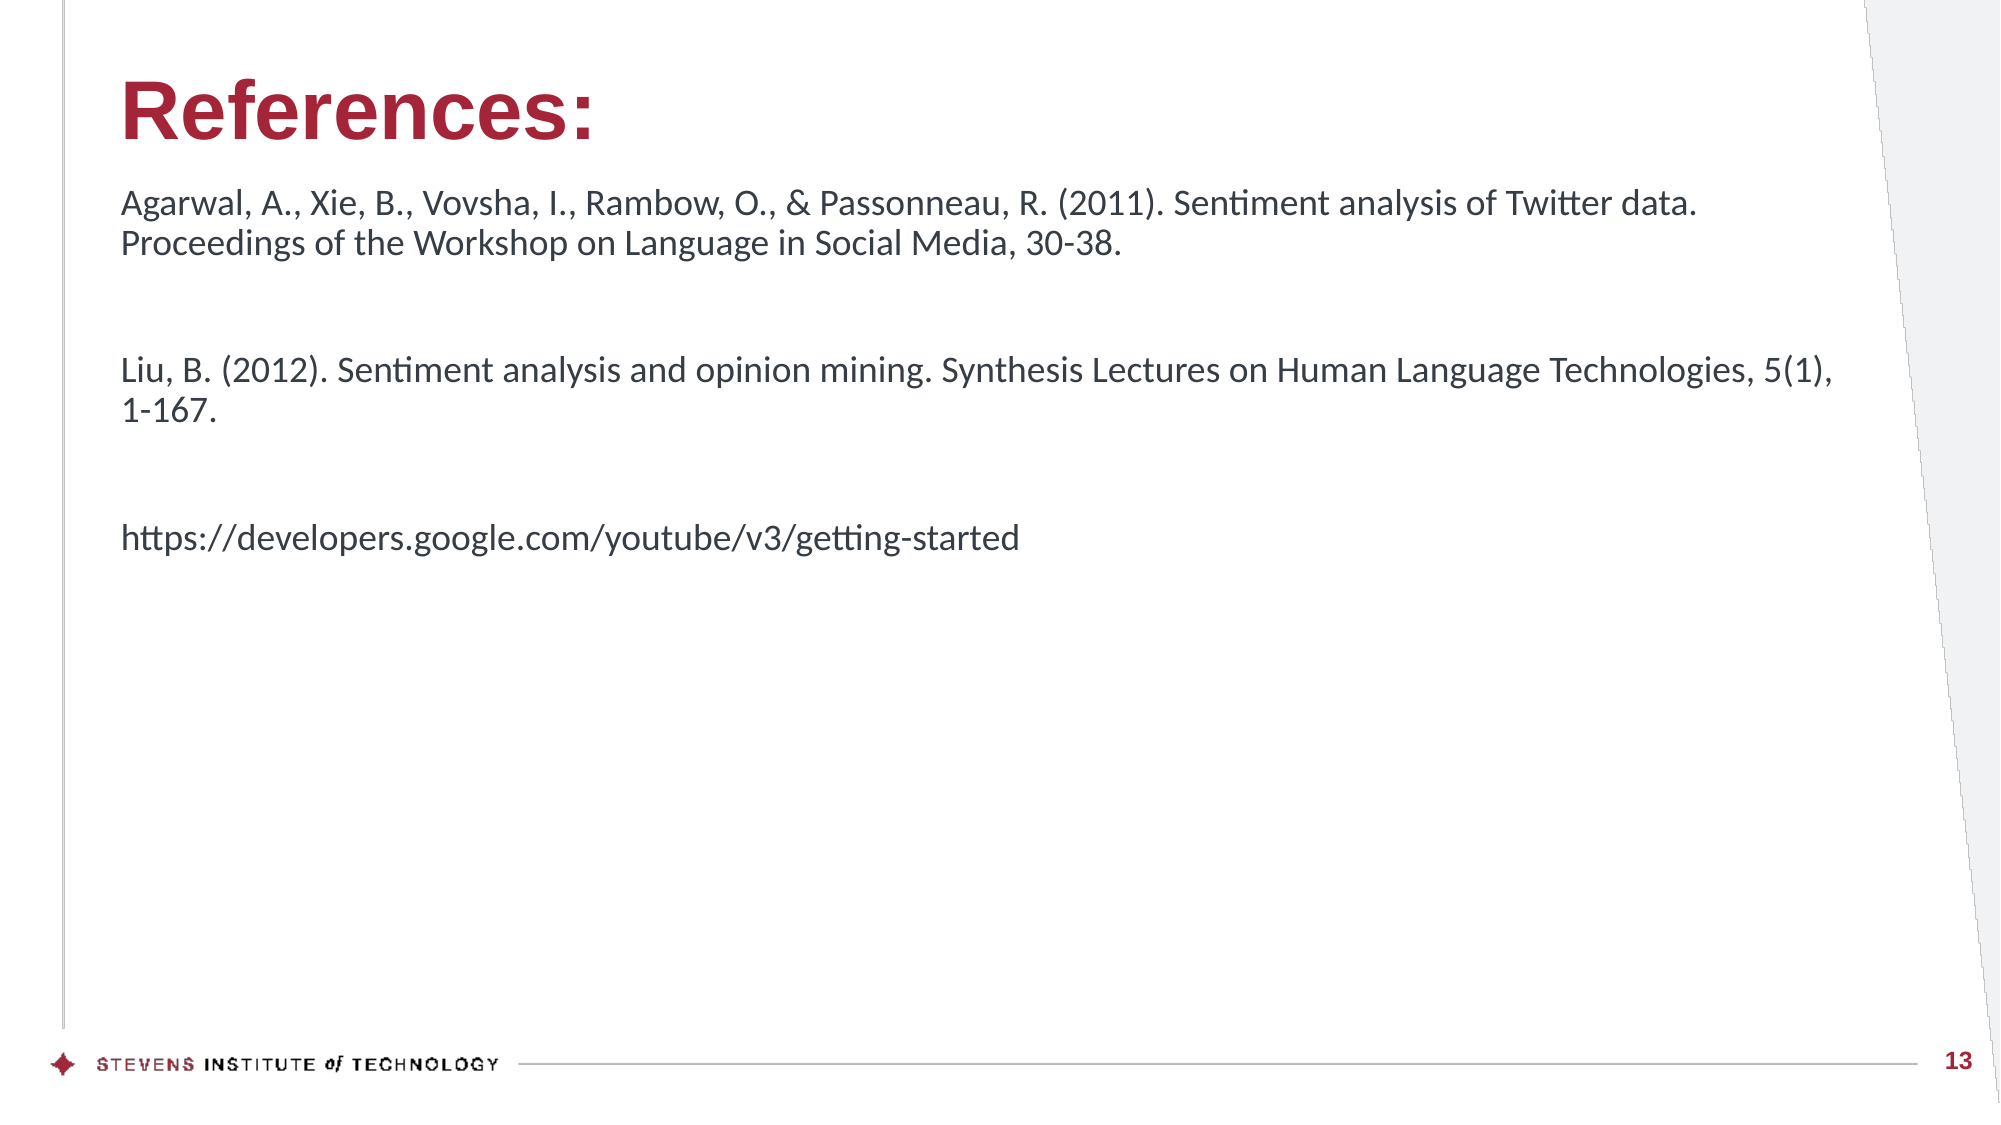

# References:
Agarwal, A., Xie, B., Vovsha, I., Rambow, O., & Passonneau, R. (2011). Sentiment analysis of Twitter data. Proceedings of the Workshop on Language in Social Media, 30-38.

Liu, B. (2012). Sentiment analysis and opinion mining. Synthesis Lectures on Human Language Technologies, 5(1), 1-167.

https://developers.google.com/youtube/v3/getting-started

13